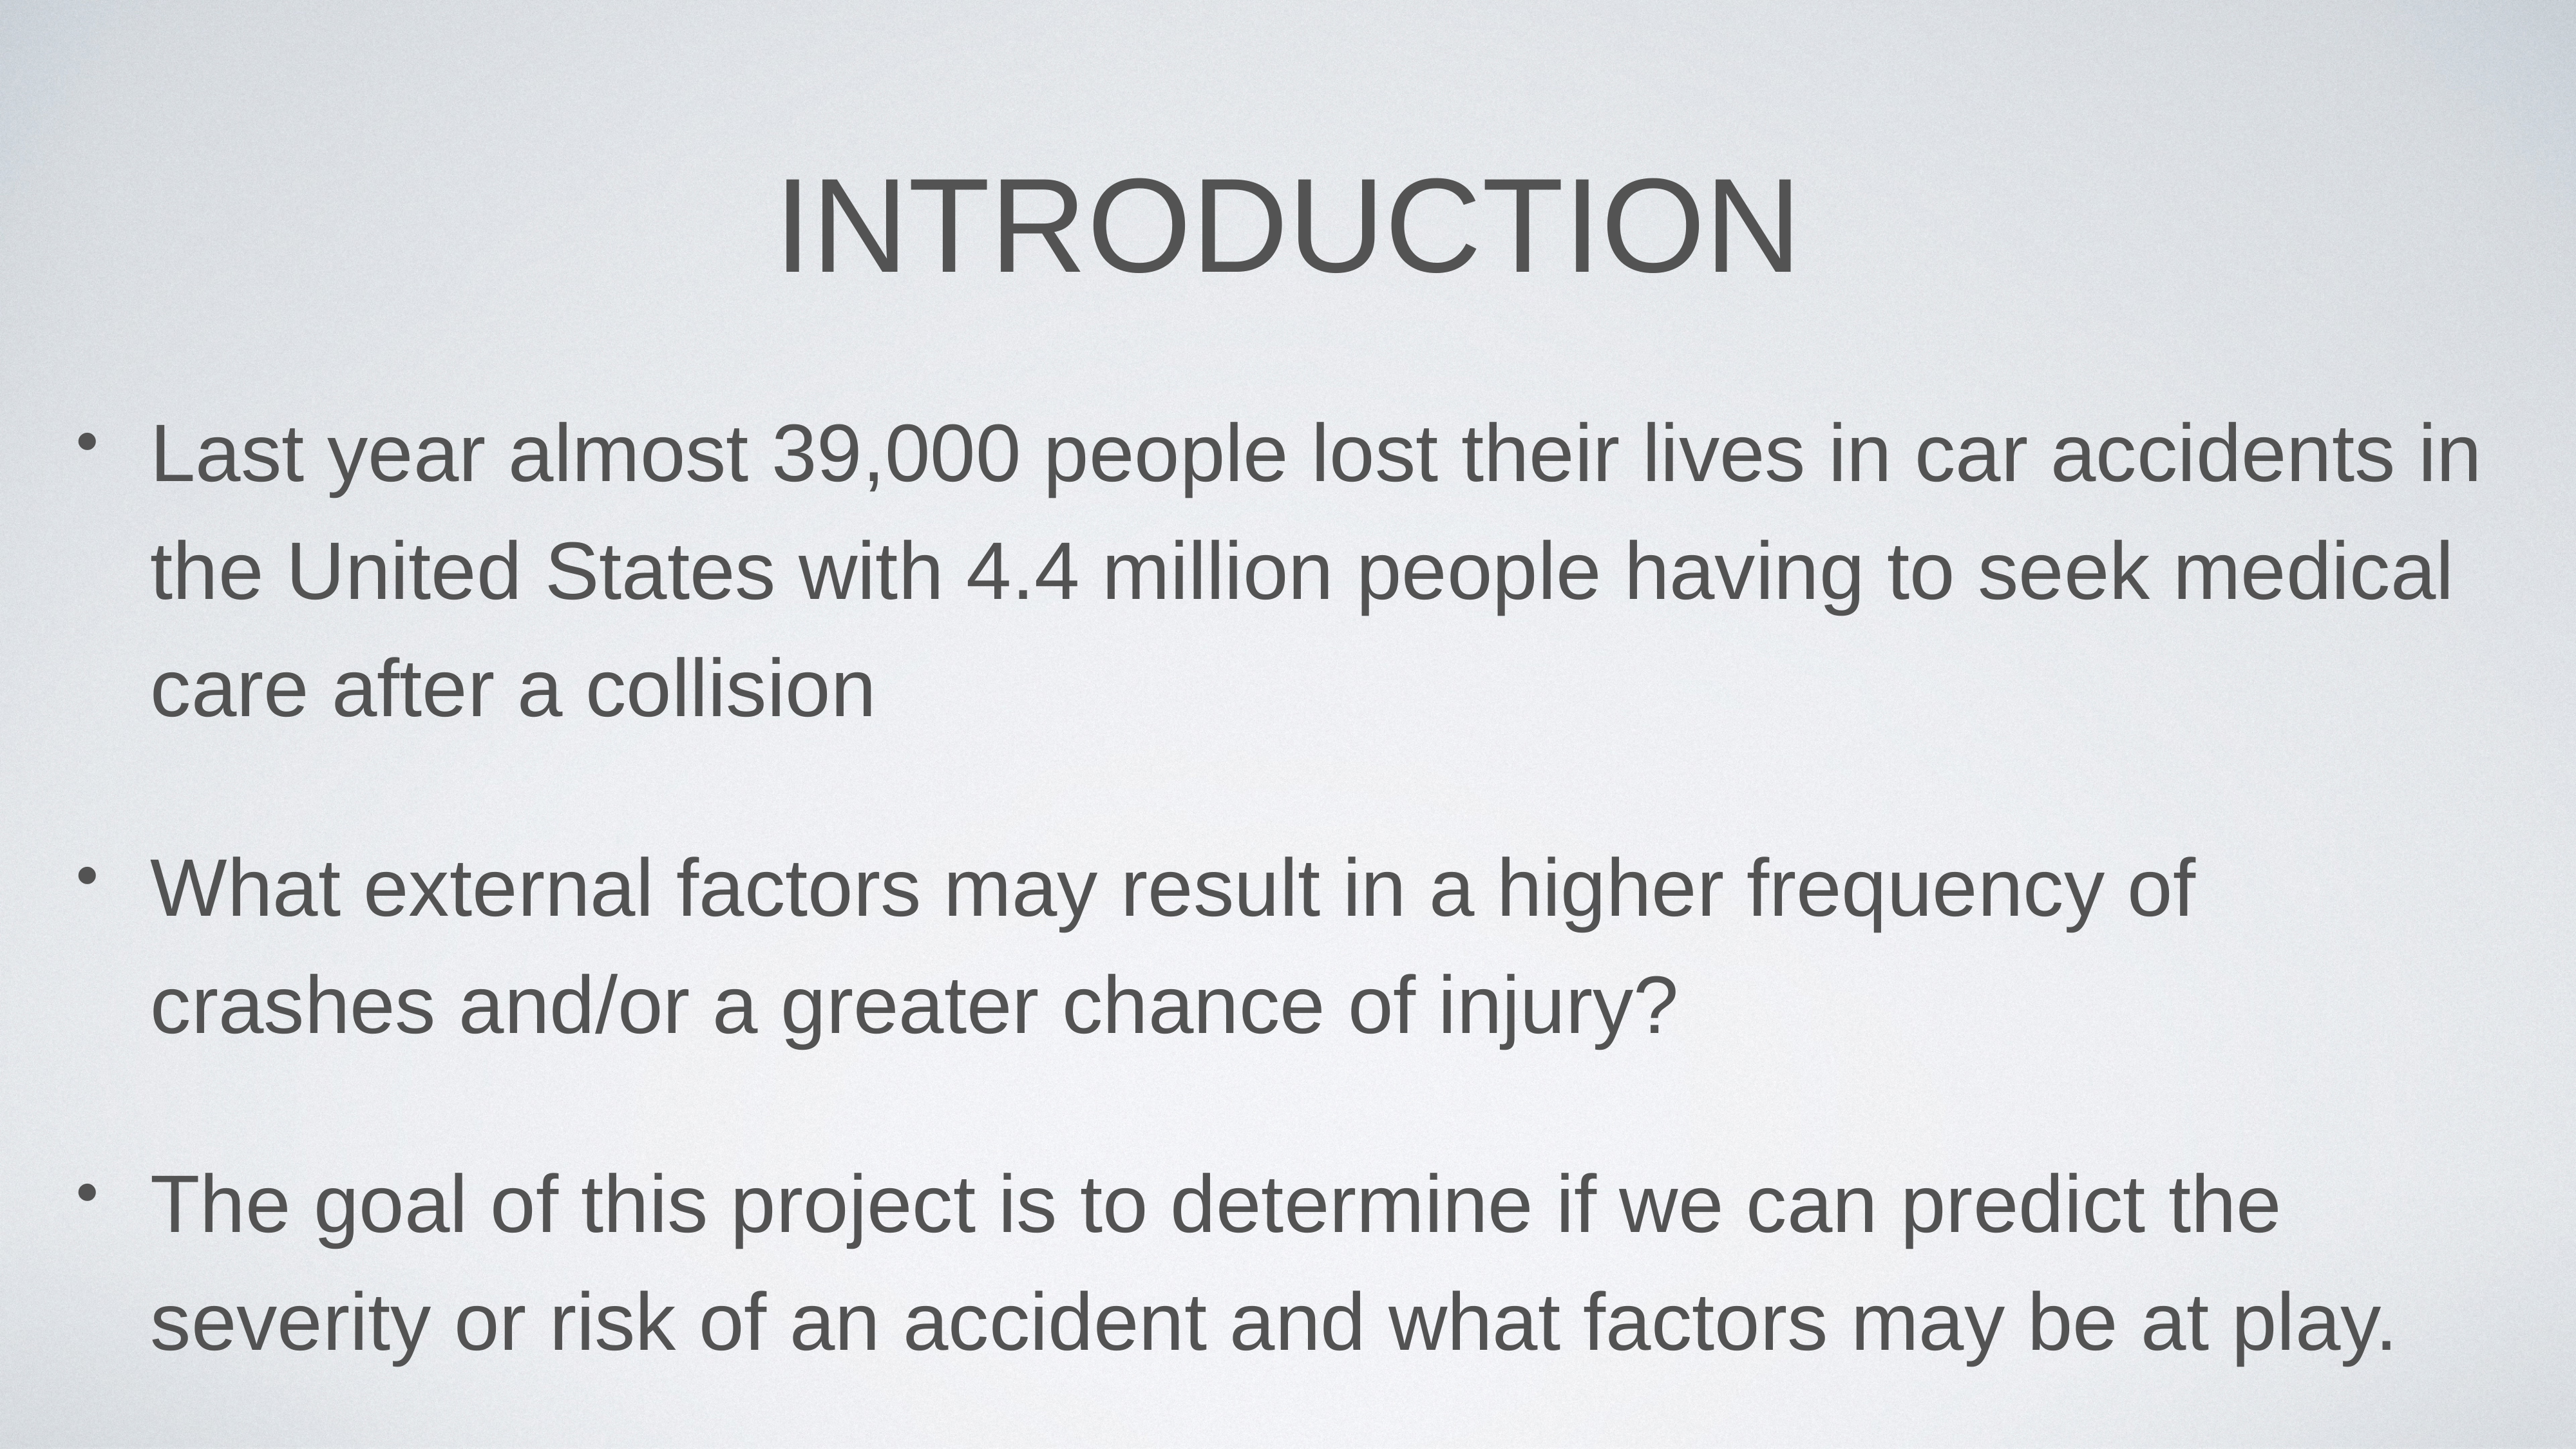

# INTRODUCTION
Last year almost 39,000 people lost their lives in car accidents in the United States with 4.4 million people having to seek medical care after a collision
What external factors may result in a higher frequency of crashes and/or a greater chance of injury?
The goal of this project is to determine if we can predict the severity or risk of an accident and what factors may be at play.